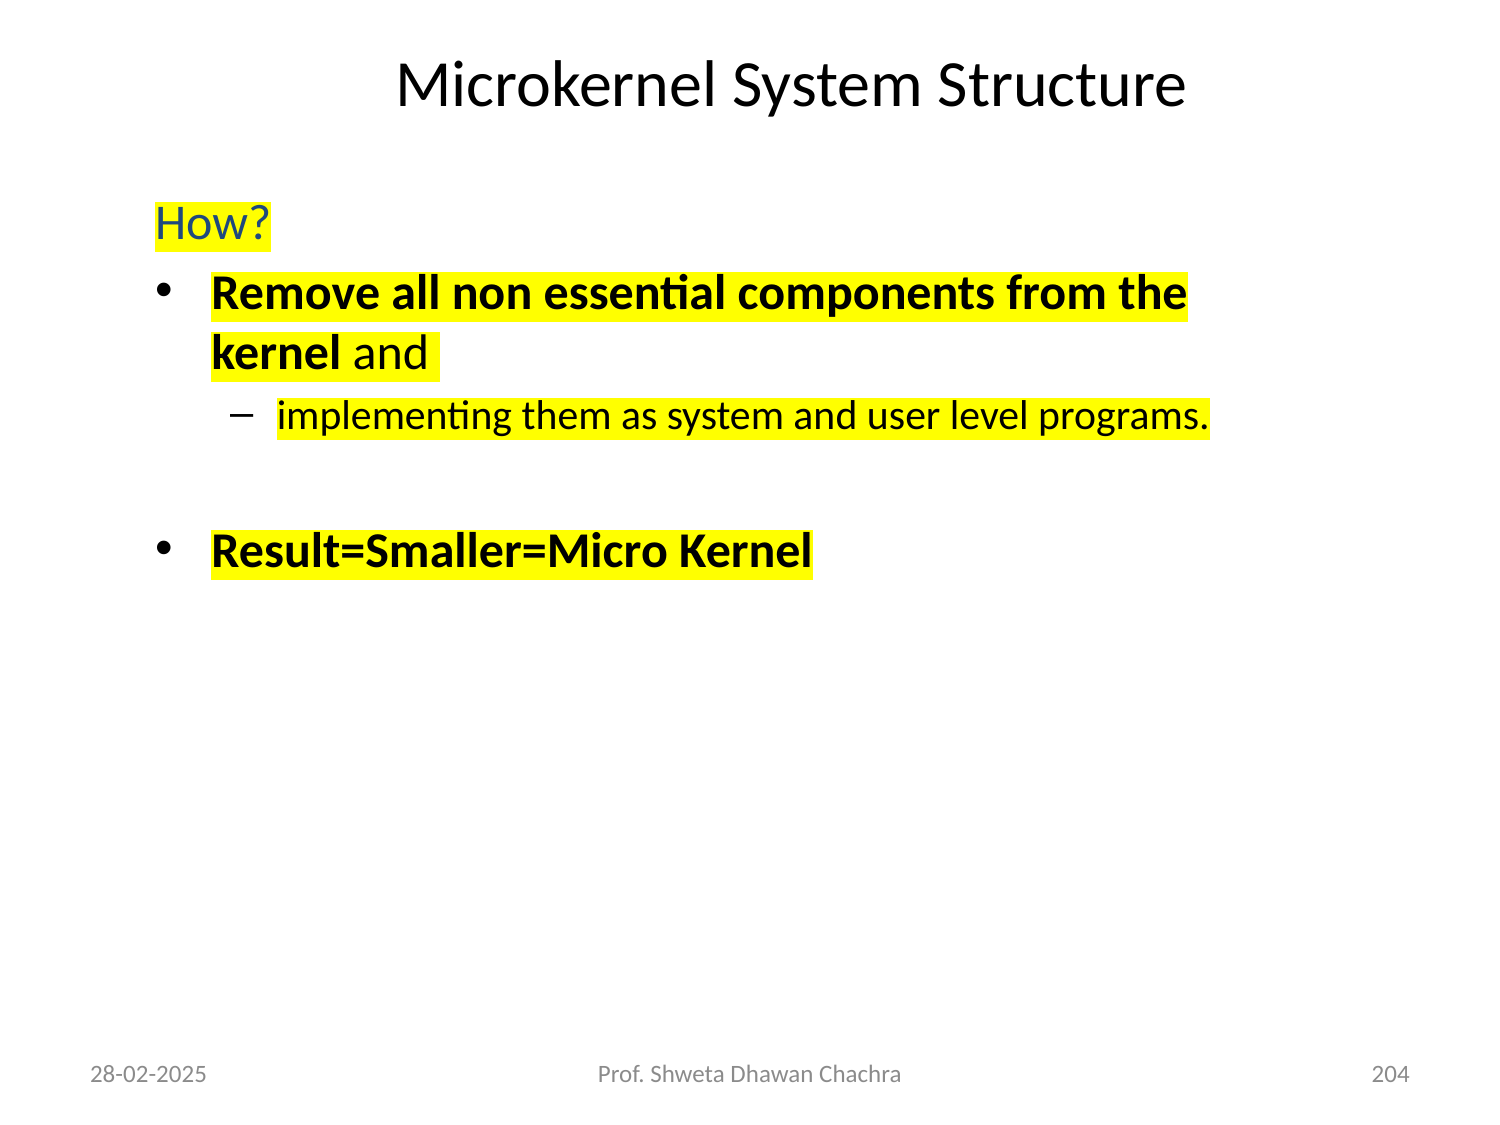

# Microkernel System Structure
How?
Remove all non essential components from the kernel and
implementing them as system and user level programs.

Result=Smaller=Micro Kernel

28-02-2025
Prof. Shweta Dhawan Chachra
204